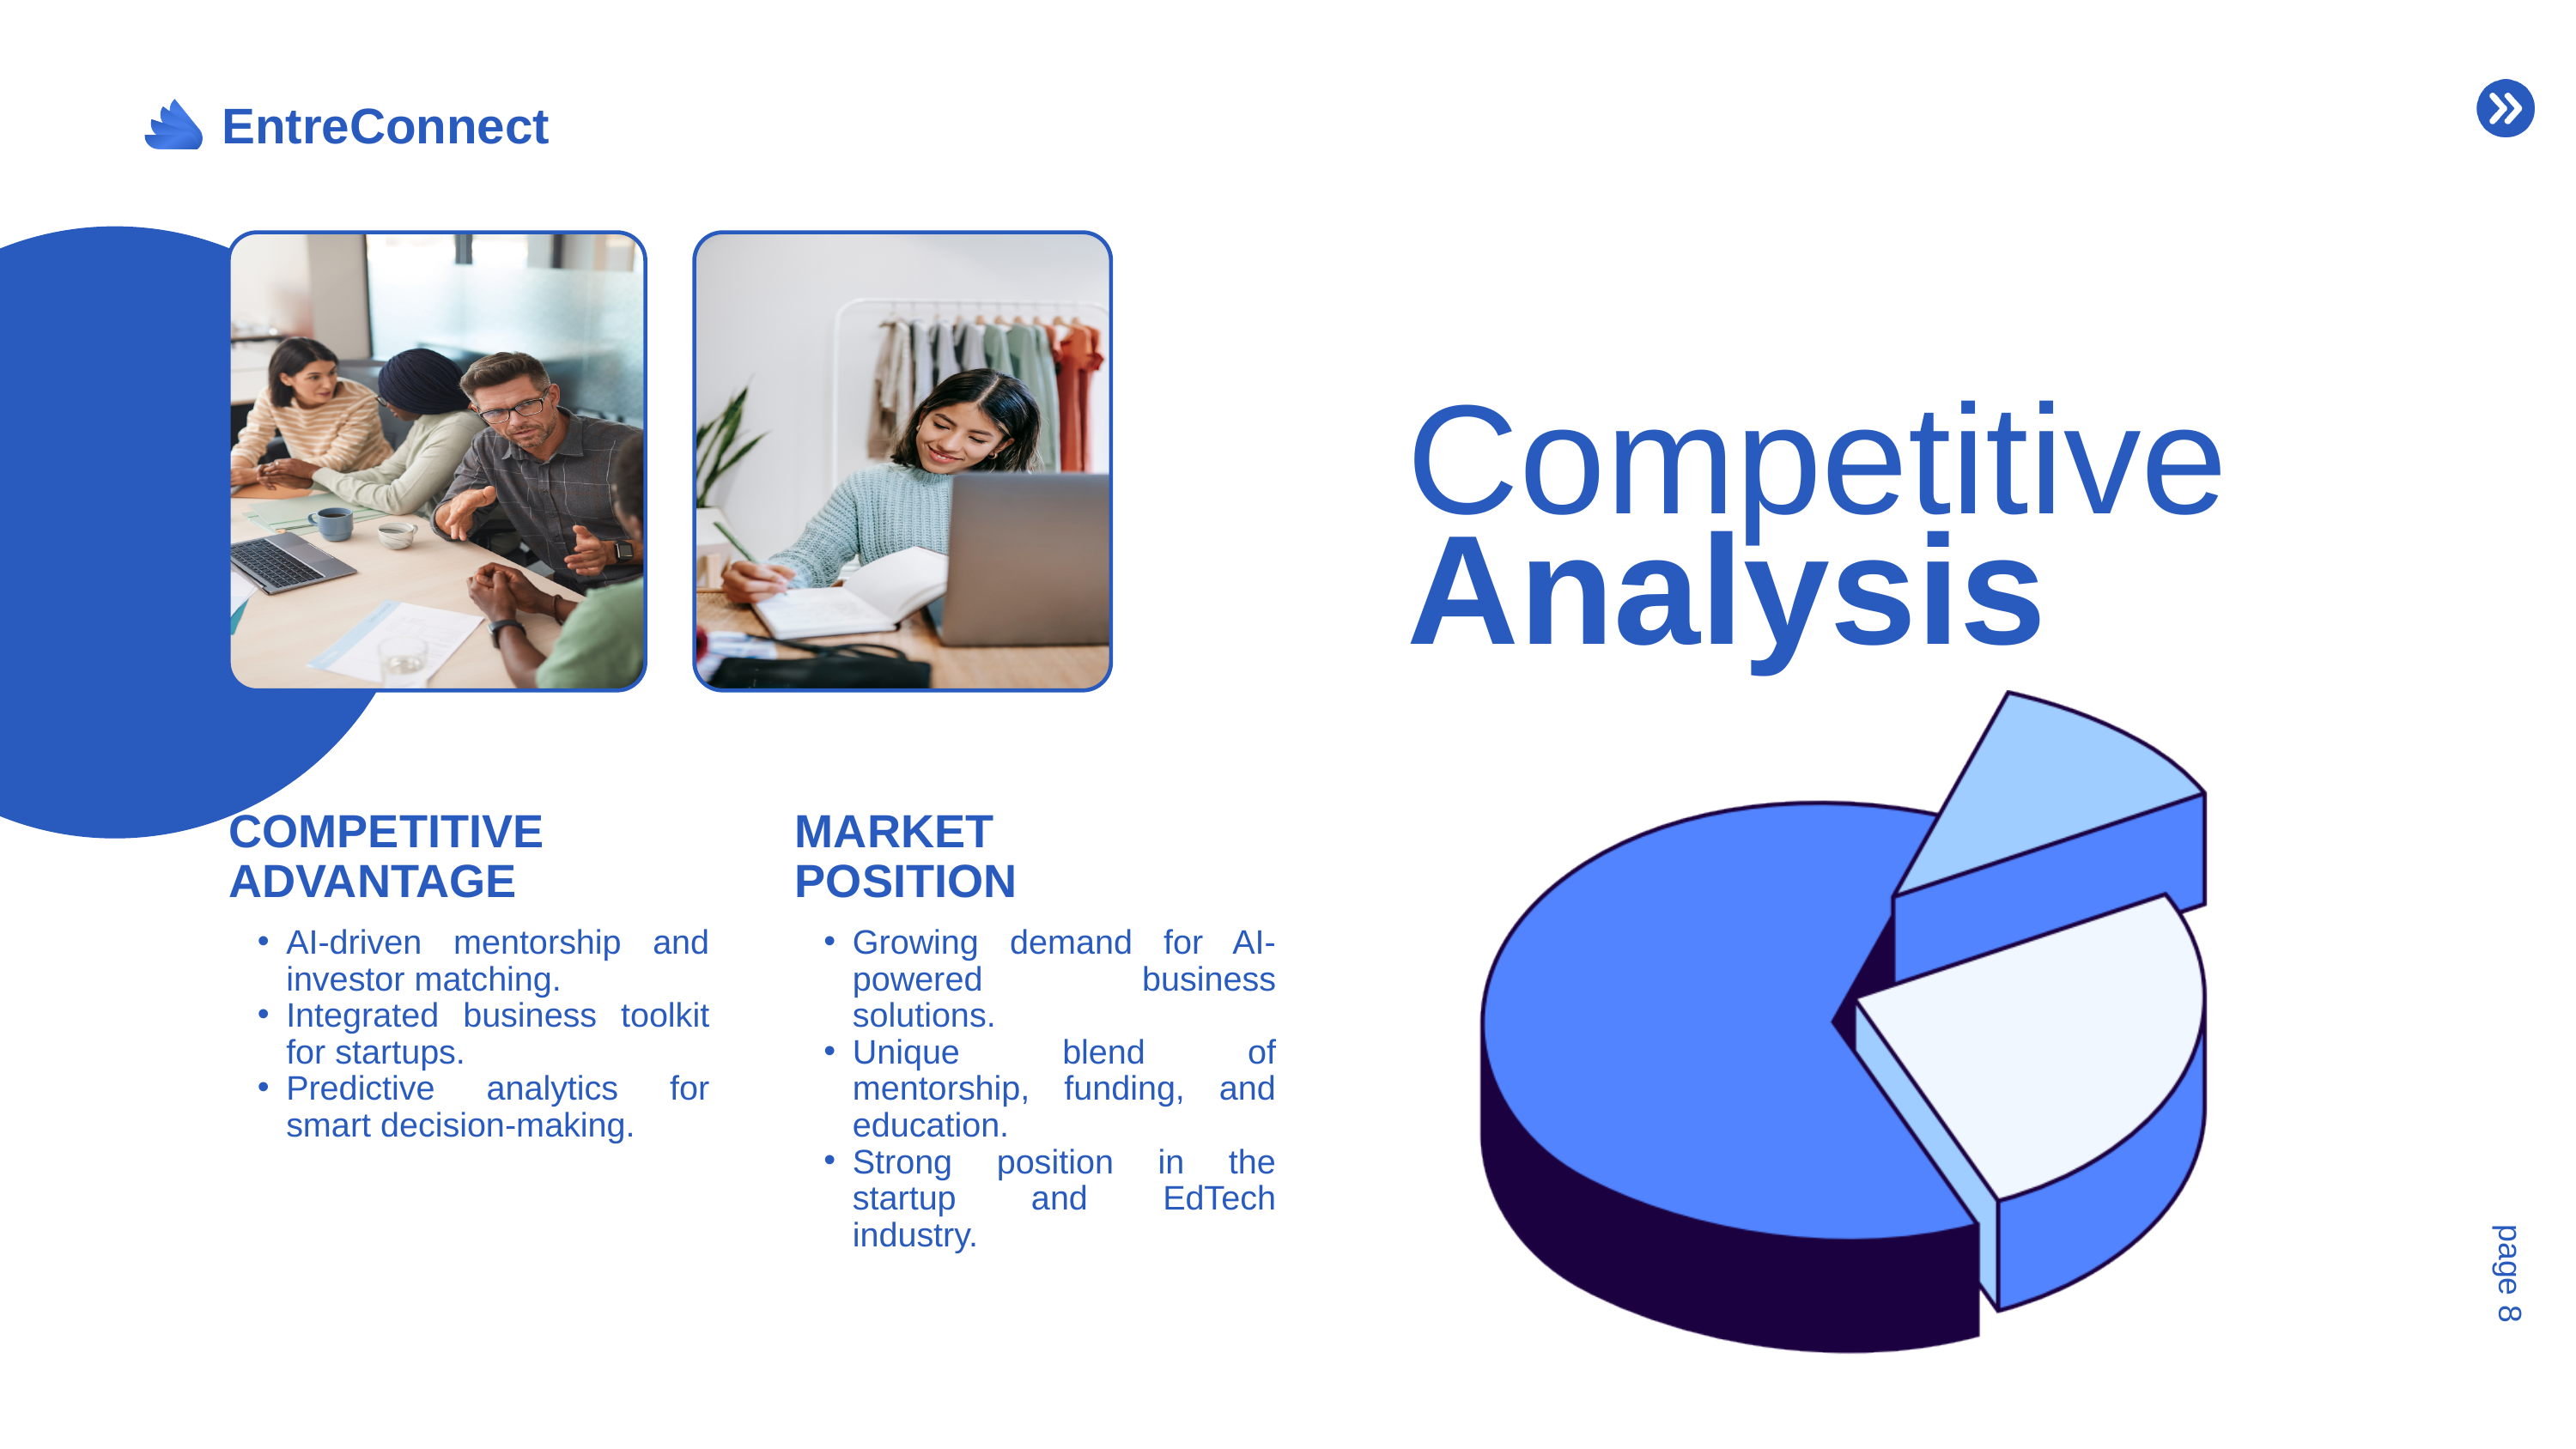

EntreConnect

Competitive
Analysis

COMPETITIVE ADVANTAGE
MARKET POSITION
AI-driven mentorship and investor matching.
Integrated business toolkit for startups.
Predictive analytics for smart decision-making.

Growing demand for AI-powered business solutions.
Unique blend of mentorship, funding, and education.
Strong position in the startup and EdTech industry.

page 8